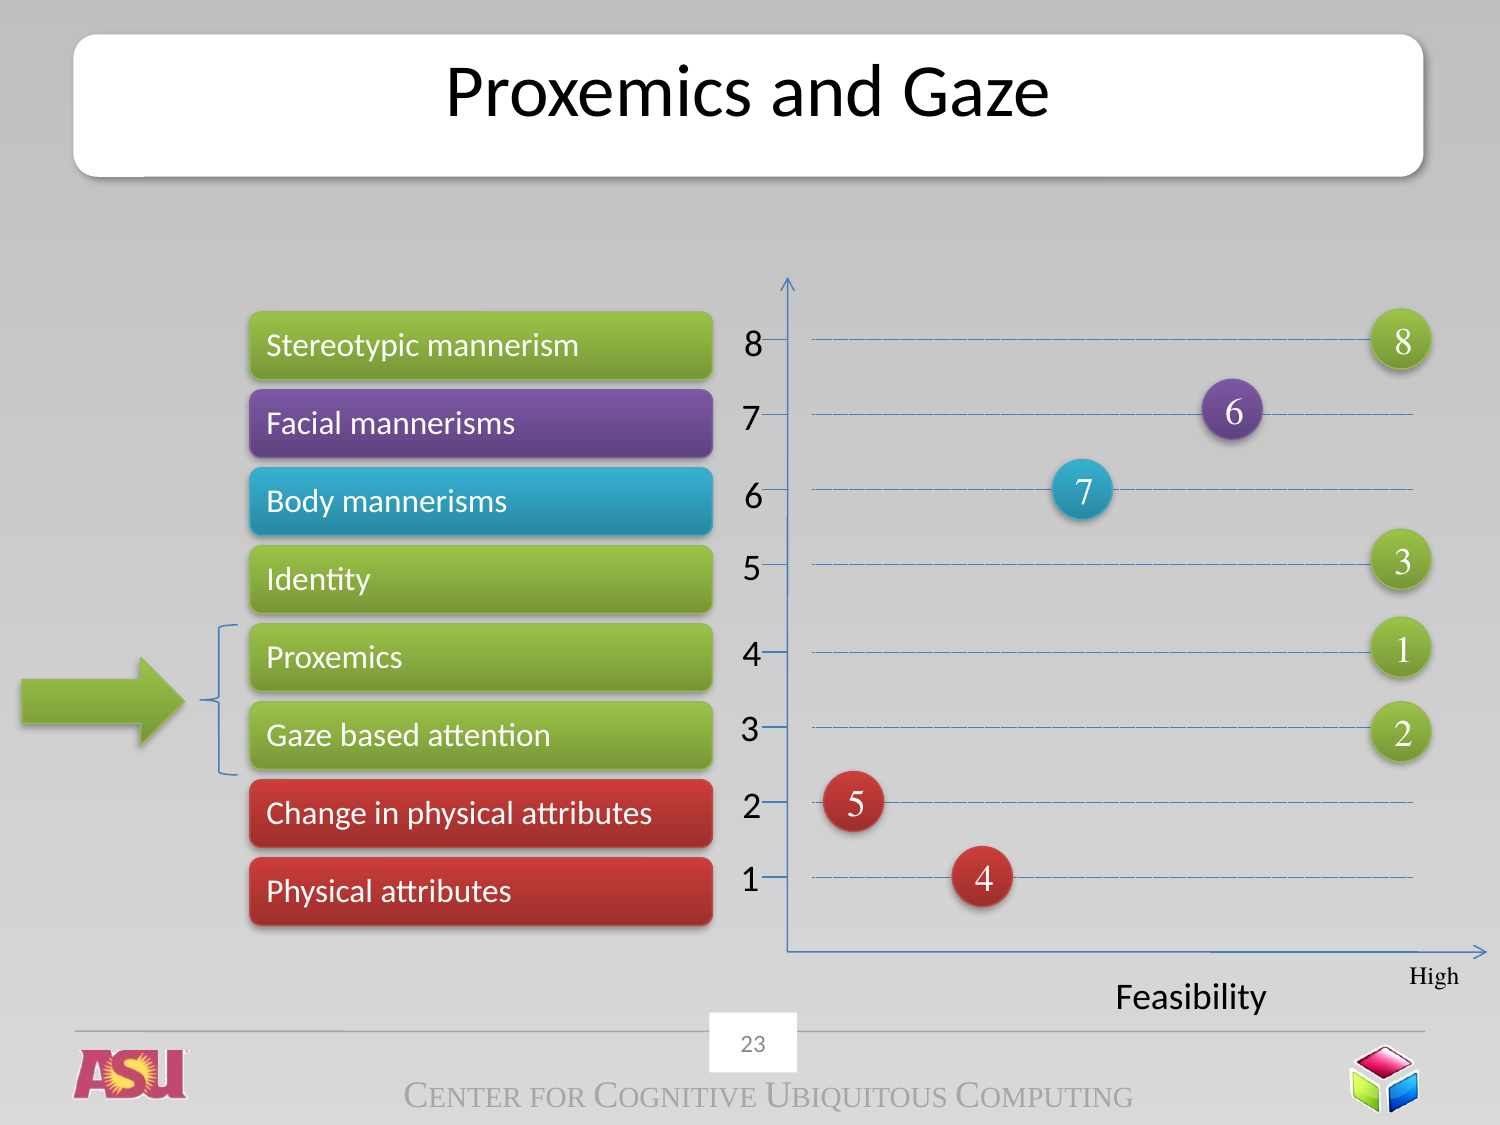

# Proxemics and Gaze
Stereotypic mannerism
Facial mannerisms
Body mannerisms
Identity
Proxemics
Gaze based attention
Change in physical attributes
Physical attributes
8
8
6
7
7
6
3
5
1
4

3
2
5
2
1
4
High
Feasibility
23